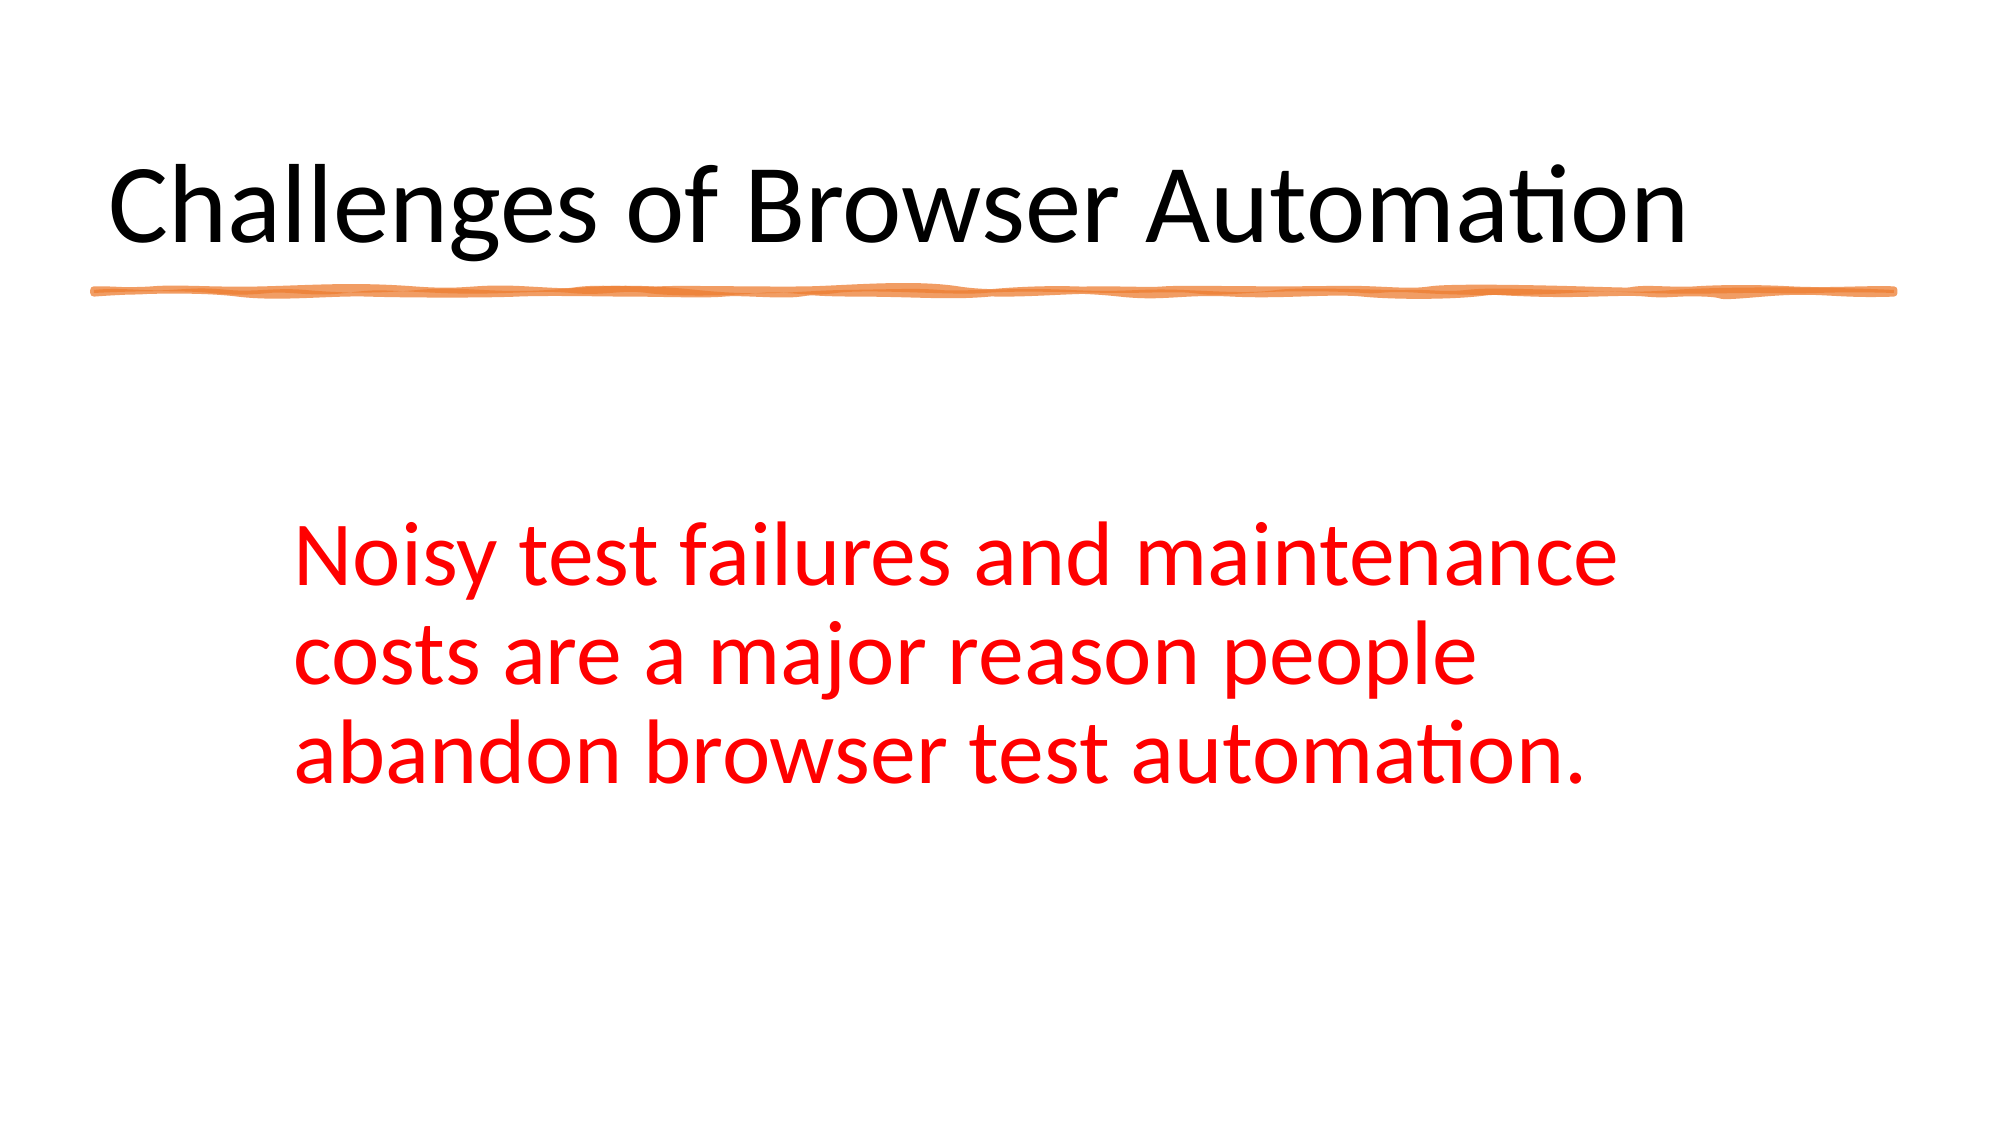

# Challenges of Browser Automation

Noisy test failures and maintenance costs are a major reason people abandon browser test automation.